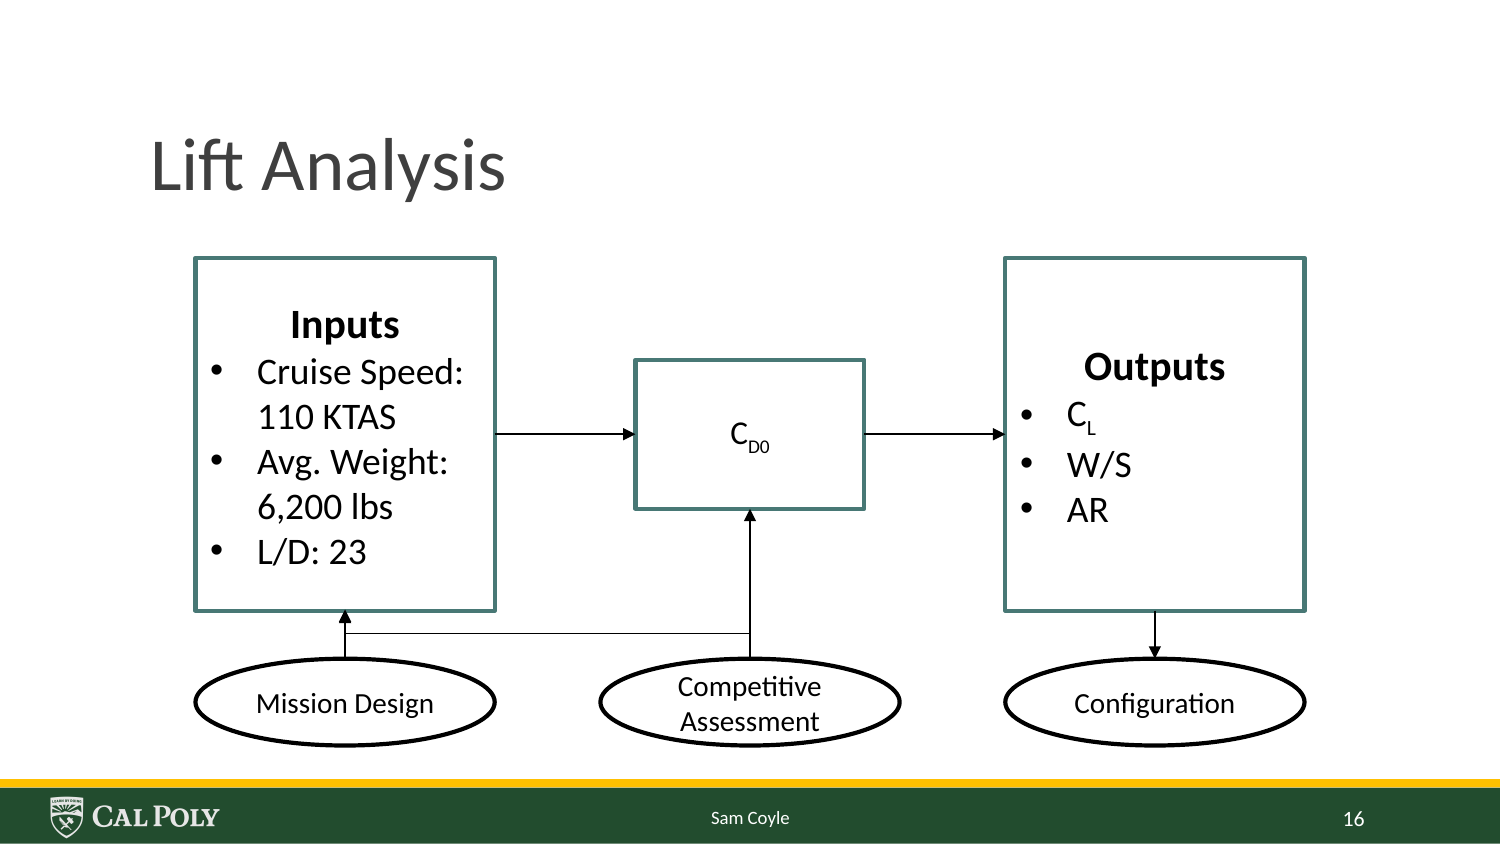

# Lift Analysis
Inputs
Cruise Speed: 110 KTAS
Avg. Weight: 6,200 lbs
L/D: 23
Outputs
CL
W/S
AR
CD0
Mission Design
Configuration
Competitive Assessment
Sam Coyle
16